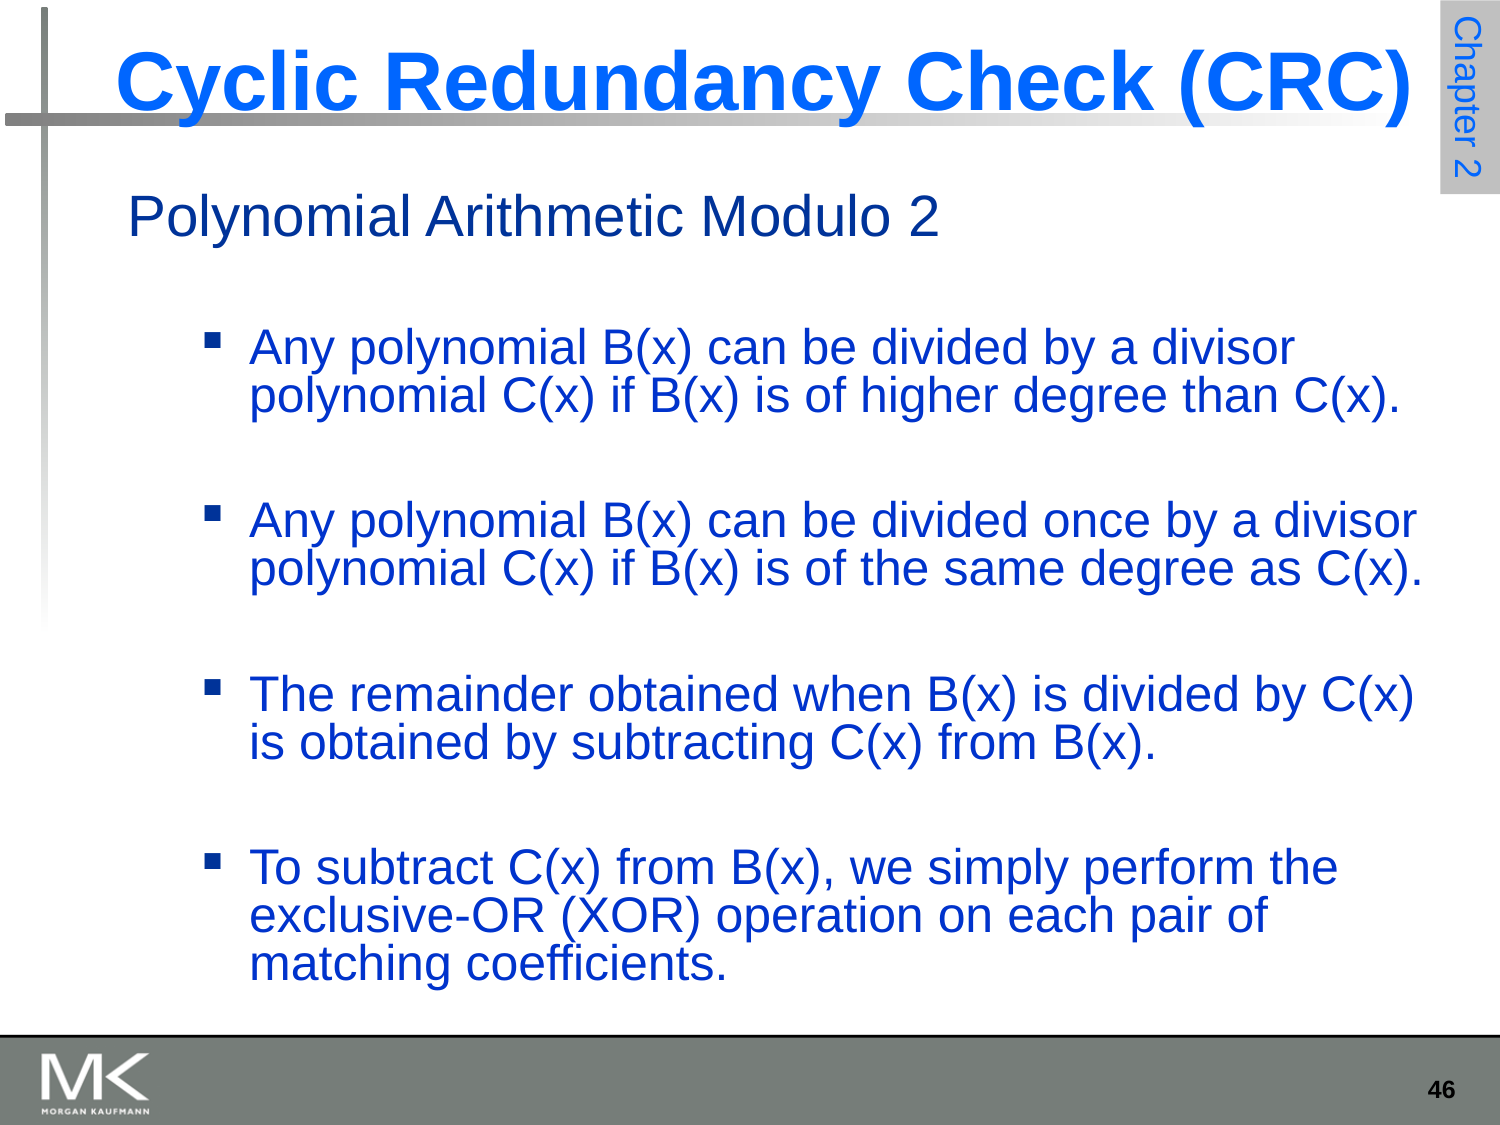

# Cyclic Redundancy Check (CRC)
Polynomial Arithmetic Modulo 2

Any polynomial B(x) can be divided by a divisor polynomial C(x) if B(x) is of higher degree than C(x).

Any polynomial B(x) can be divided once by a divisor polynomial C(x) if B(x) is of the same degree as C(x).

The remainder obtained when B(x) is divided by C(x) is obtained by subtracting C(x) from B(x).

To subtract C(x) from B(x), we simply perform the exclusive-OR (XOR) operation on each pair of matching coefficients.